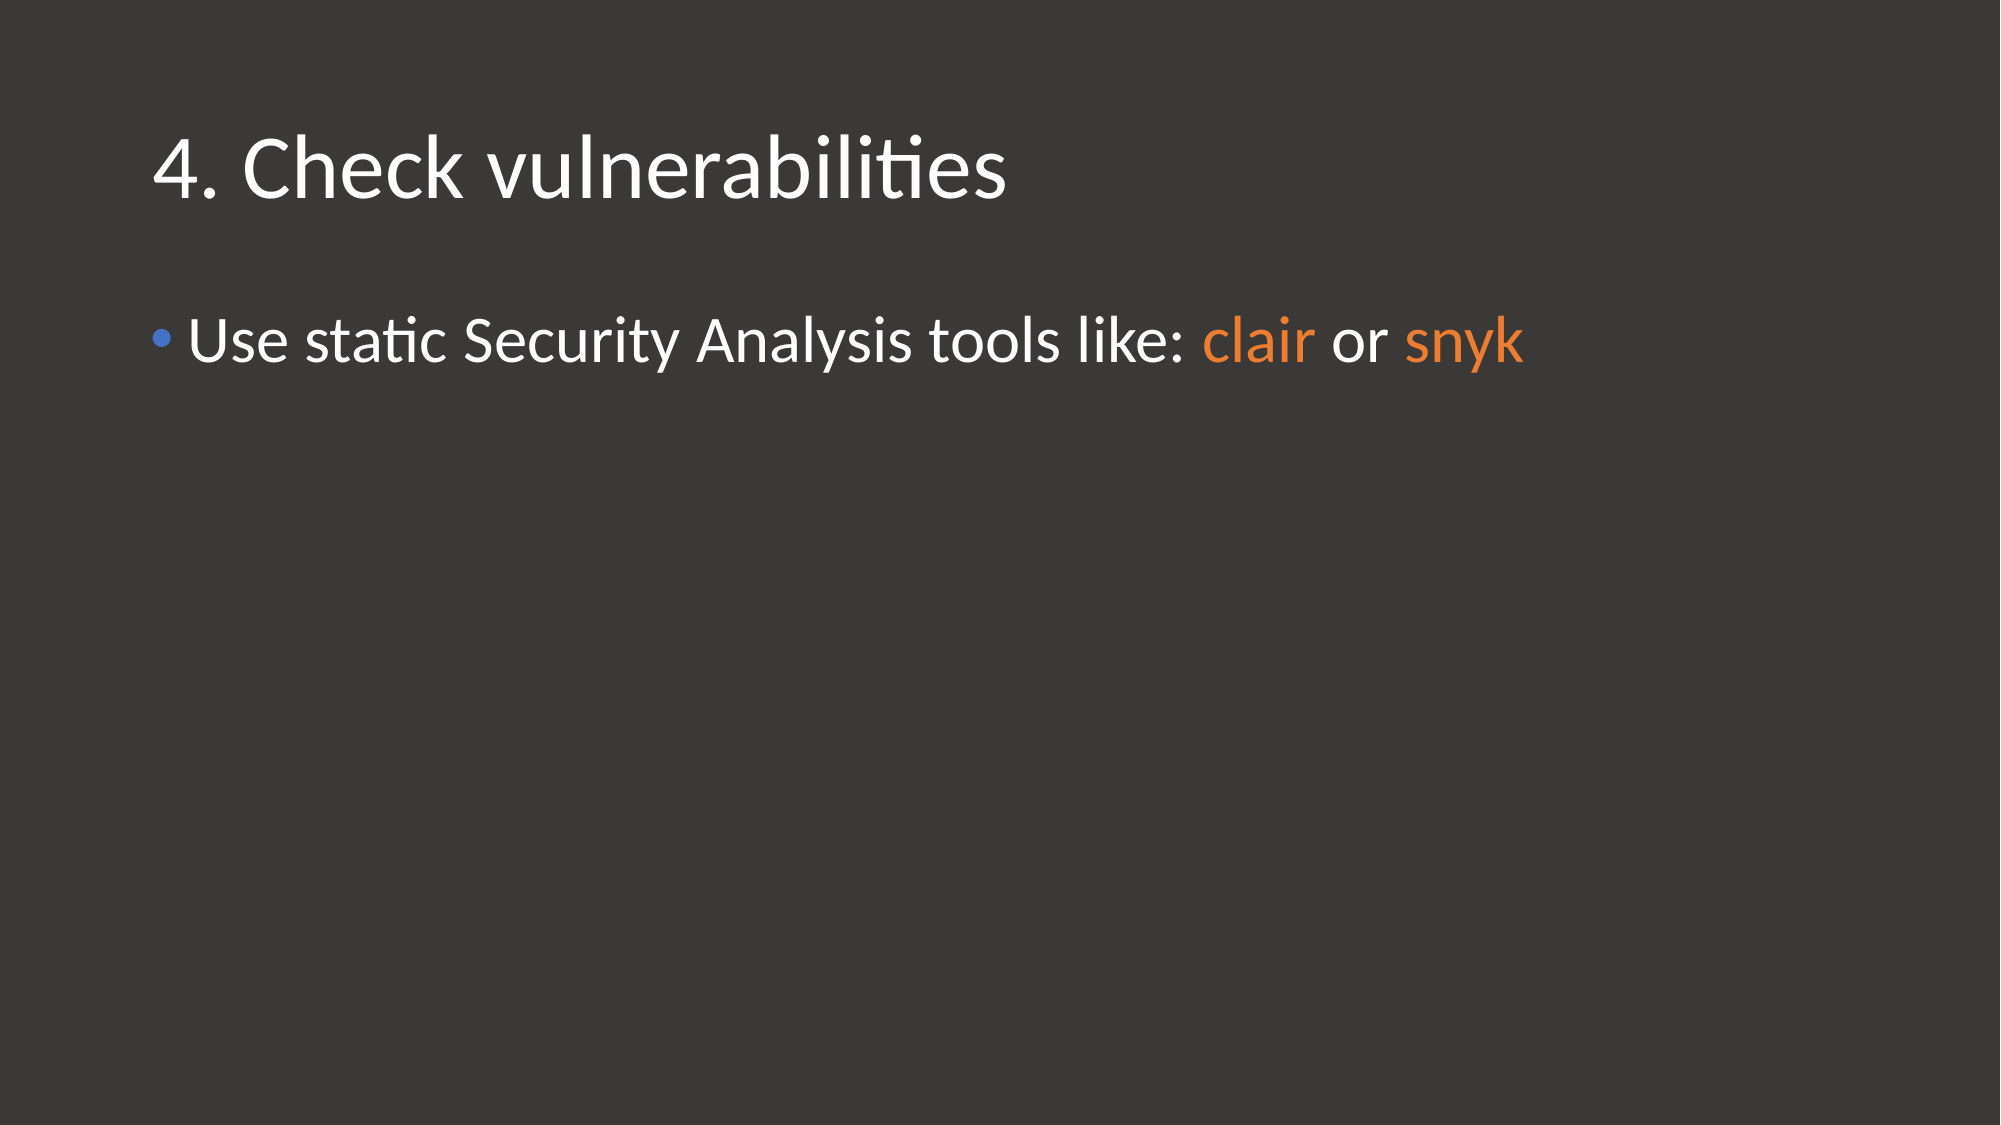

# 4. Check vulnerabilities
Use static Security Analysis tools like: clair or snyk